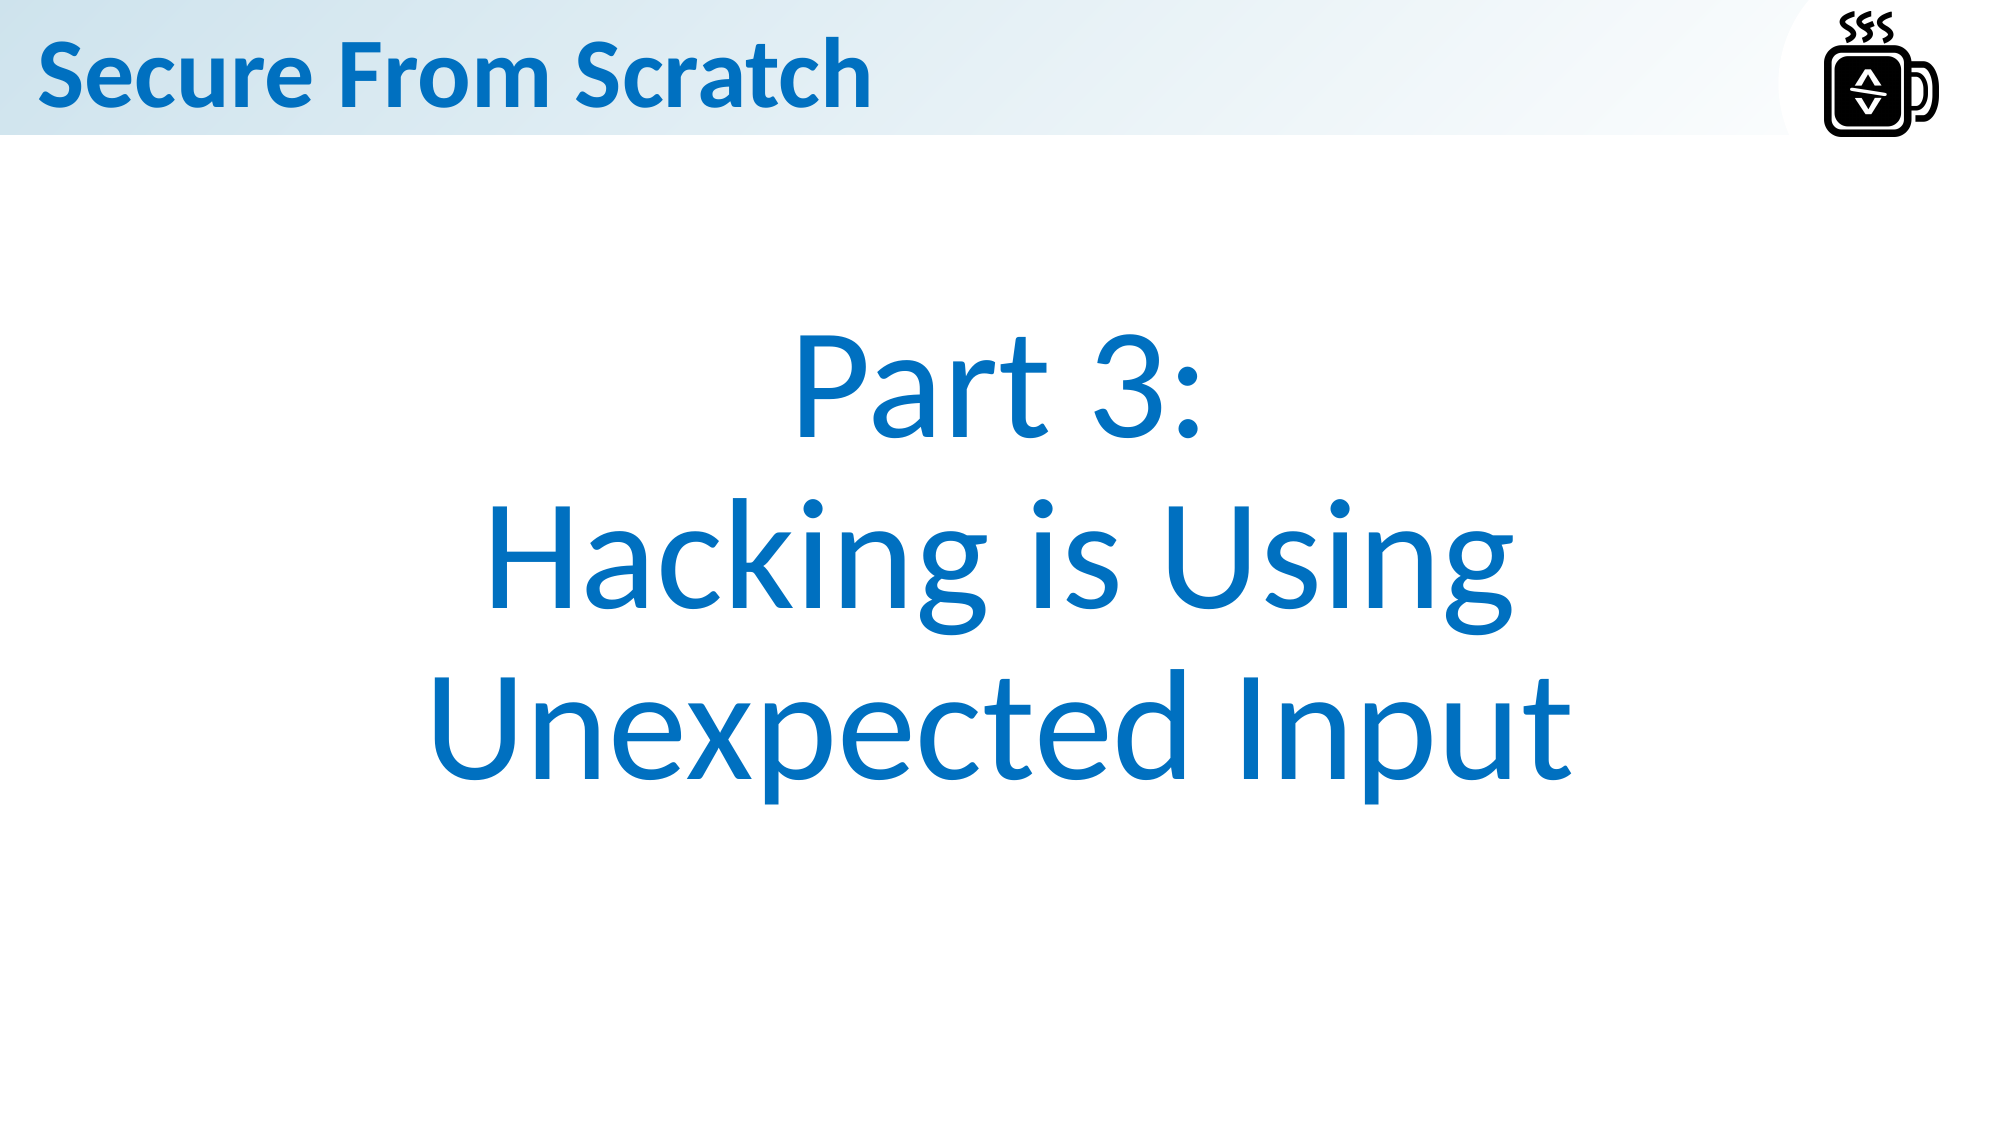

# Part 3: Hacking is Using Unexpected Input